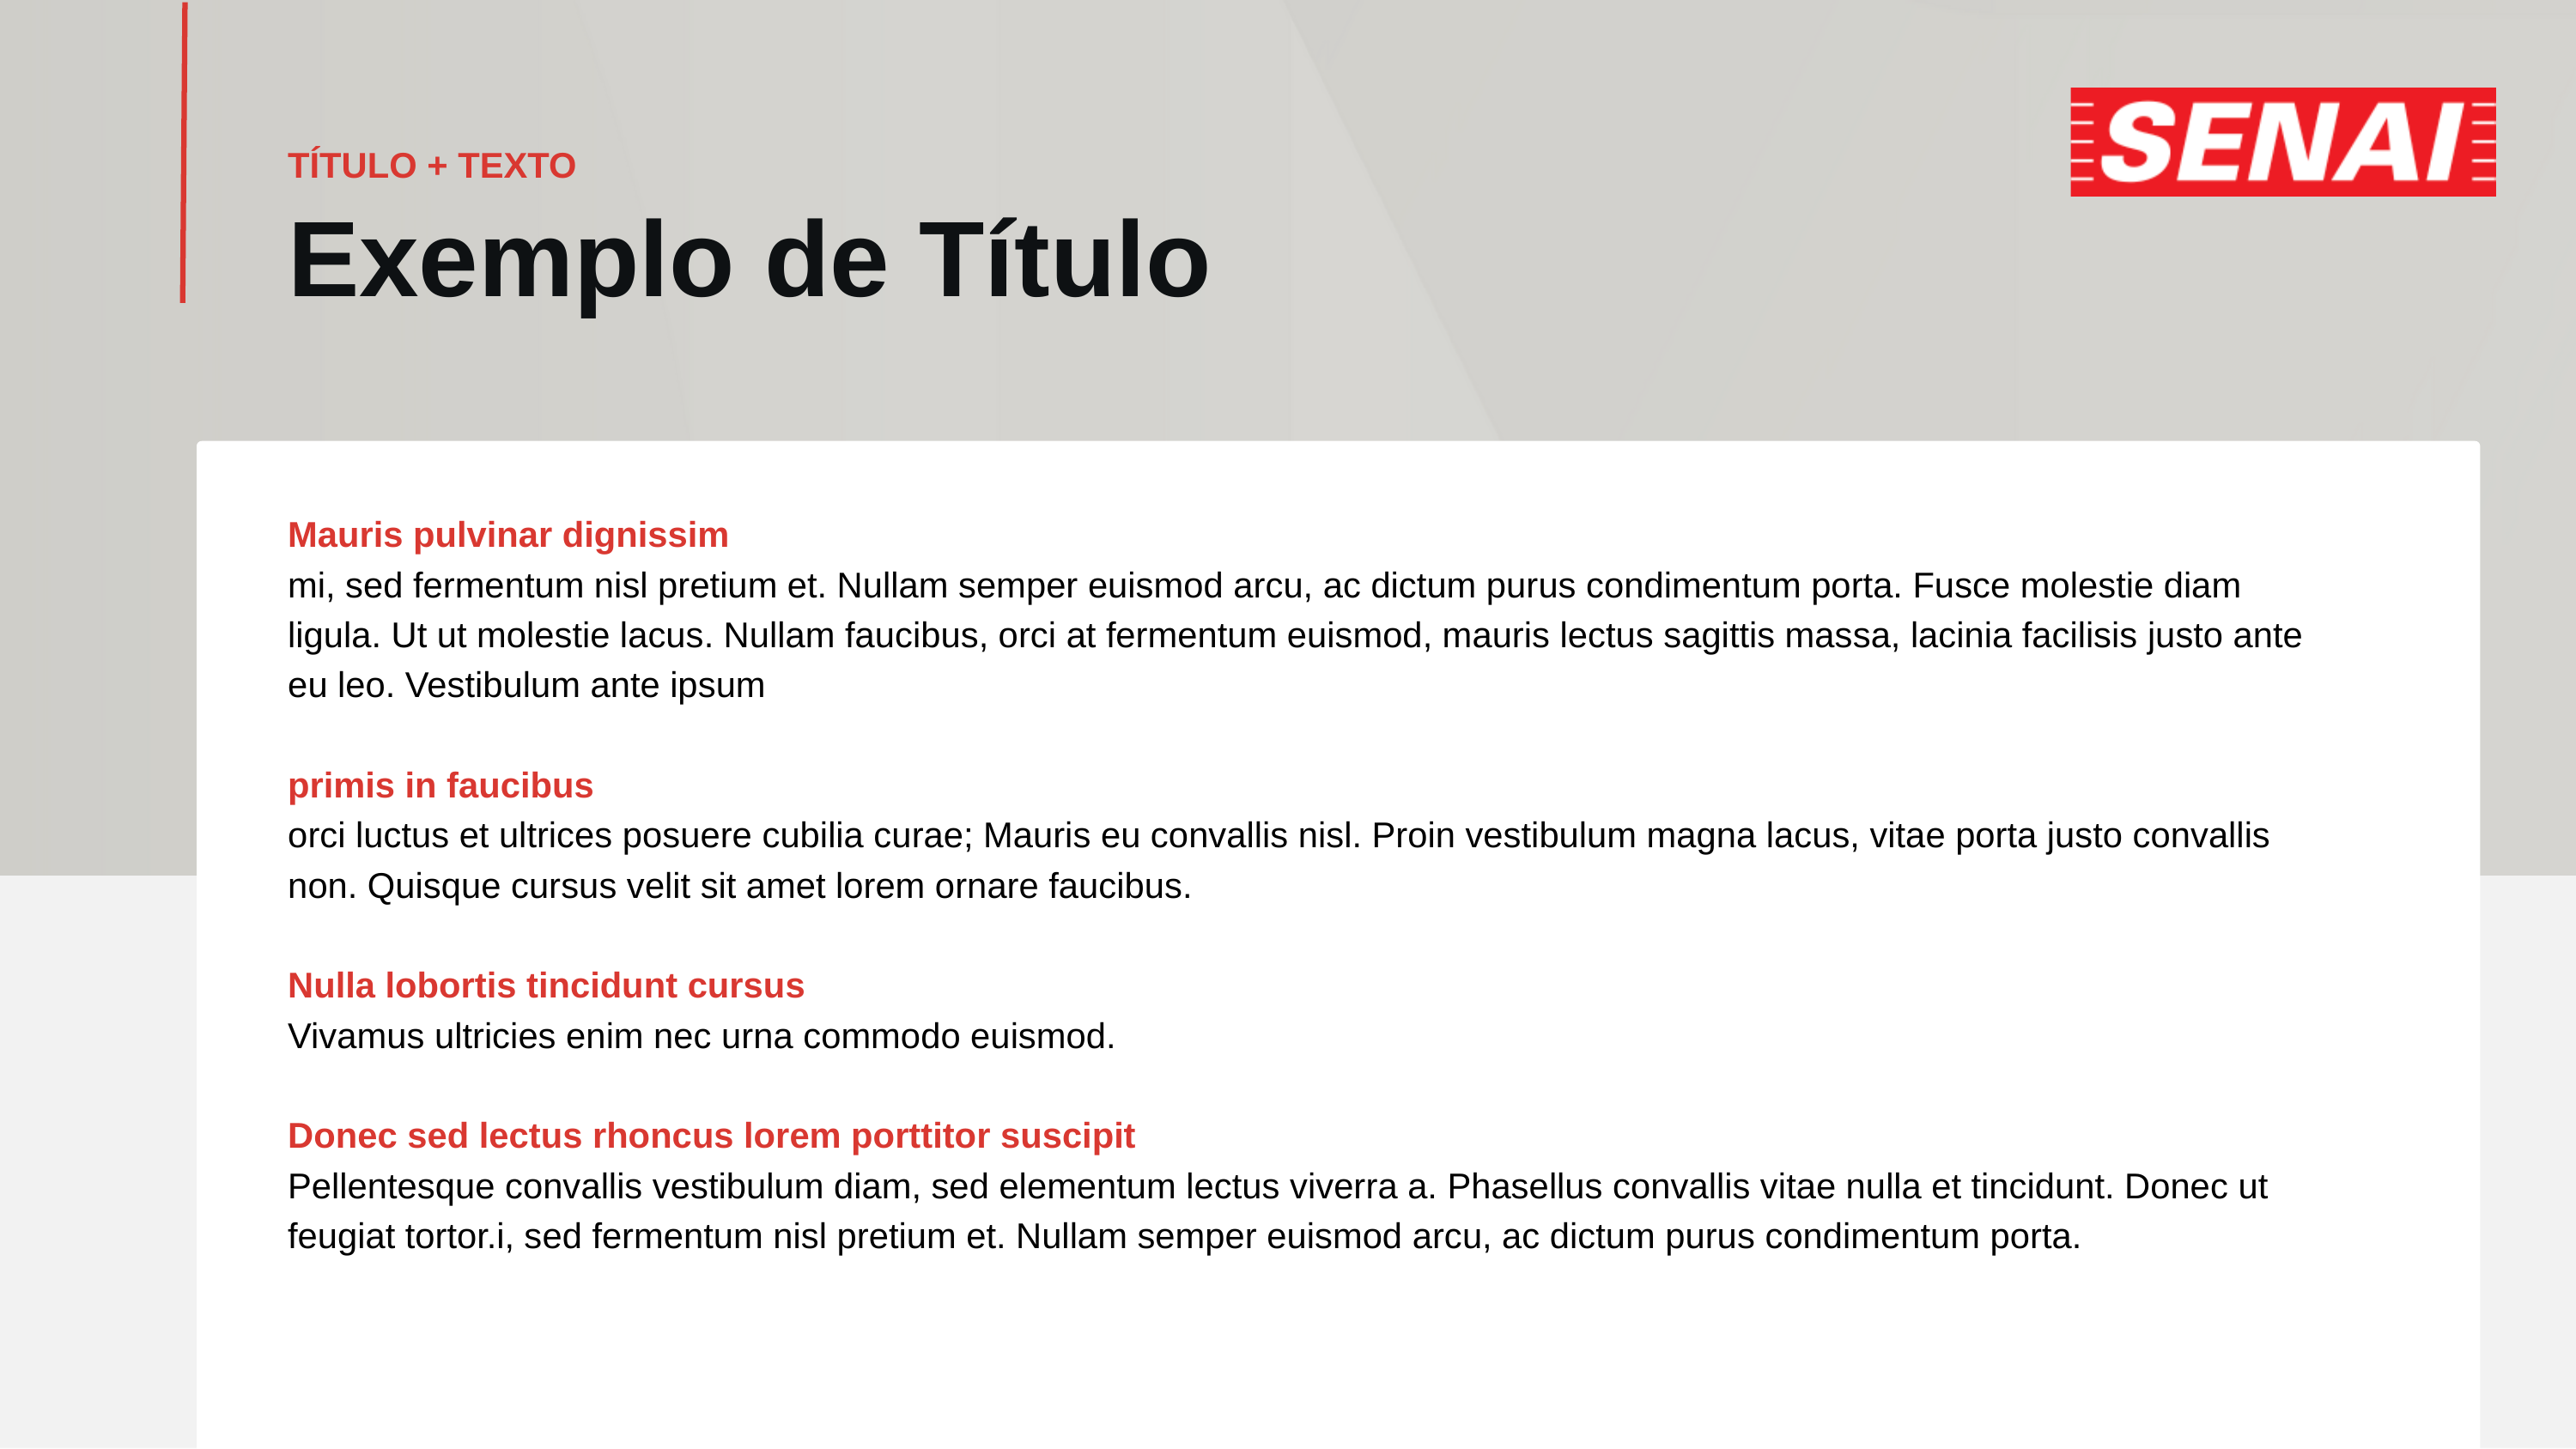

TÍTULO + TEXTO
Exemplo de Título

Mauris pulvinar dignissim
mi, sed fermentum nisl pretium et. Nullam semper euismod arcu, ac dictum purus condimentum porta. Fusce molestie diam ligula. Ut ut molestie lacus. Nullam faucibus, orci at fermentum euismod, mauris lectus sagittis massa, lacinia facilisis justo ante eu leo. Vestibulum ante ipsum

primis in faucibus
orci luctus et ultrices posuere cubilia curae; Mauris eu convallis nisl. Proin vestibulum magna lacus, vitae porta justo convallis non. Quisque cursus velit sit amet lorem ornare faucibus.

Nulla lobortis tincidunt cursus
Vivamus ultricies enim nec urna commodo euismod.

Donec sed lectus rhoncus lorem porttitor suscipit
Pellentesque convallis vestibulum diam, sed elementum lectus viverra a. Phasellus convallis vitae nulla et tincidunt. Donec ut feugiat tortor.i, sed fermentum nisl pretium et. Nullam semper euismod arcu, ac dictum purus condimentum porta.